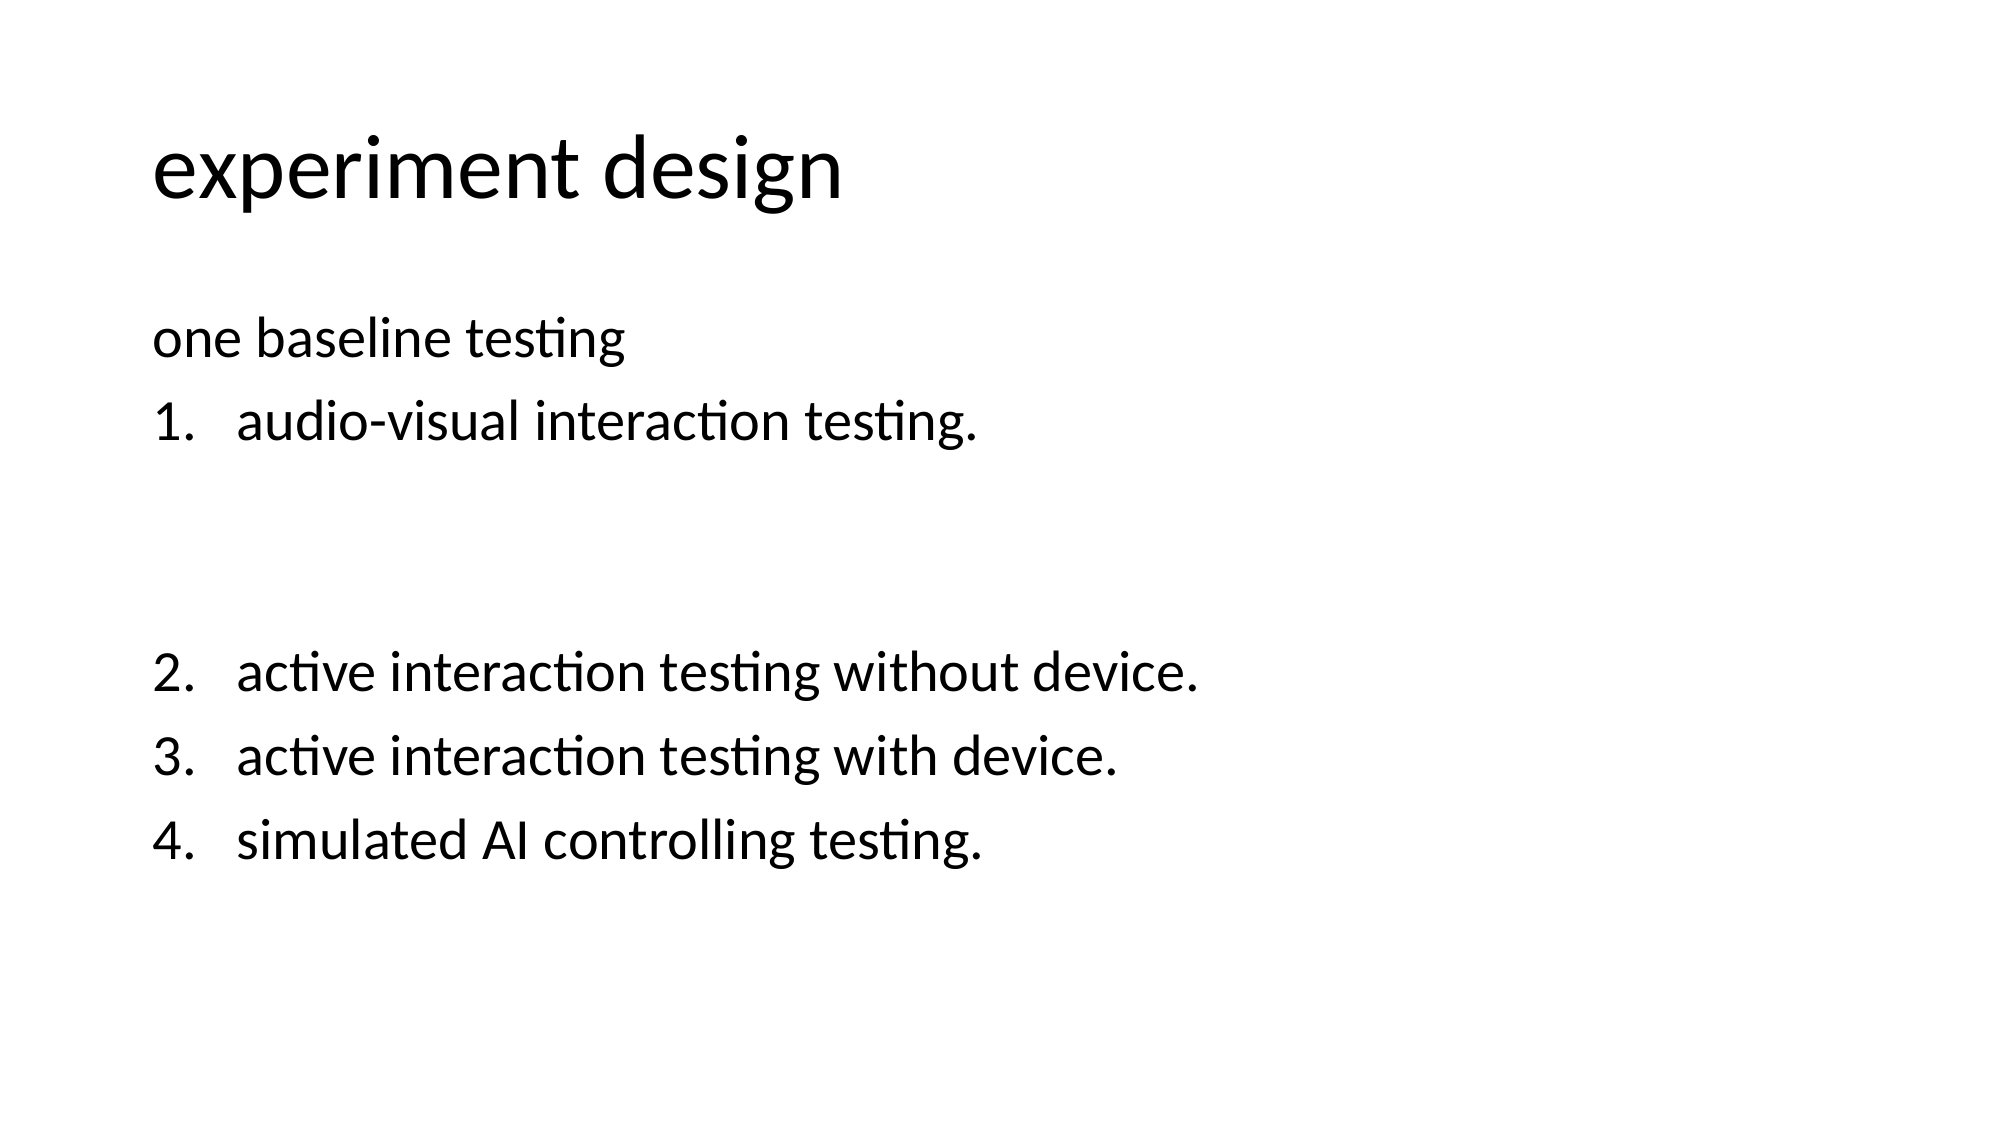

# experiment design
one baseline testing
audio-visual interaction testing.

active interaction testing without device.
active interaction testing with device.
simulated AI controlling testing.
14